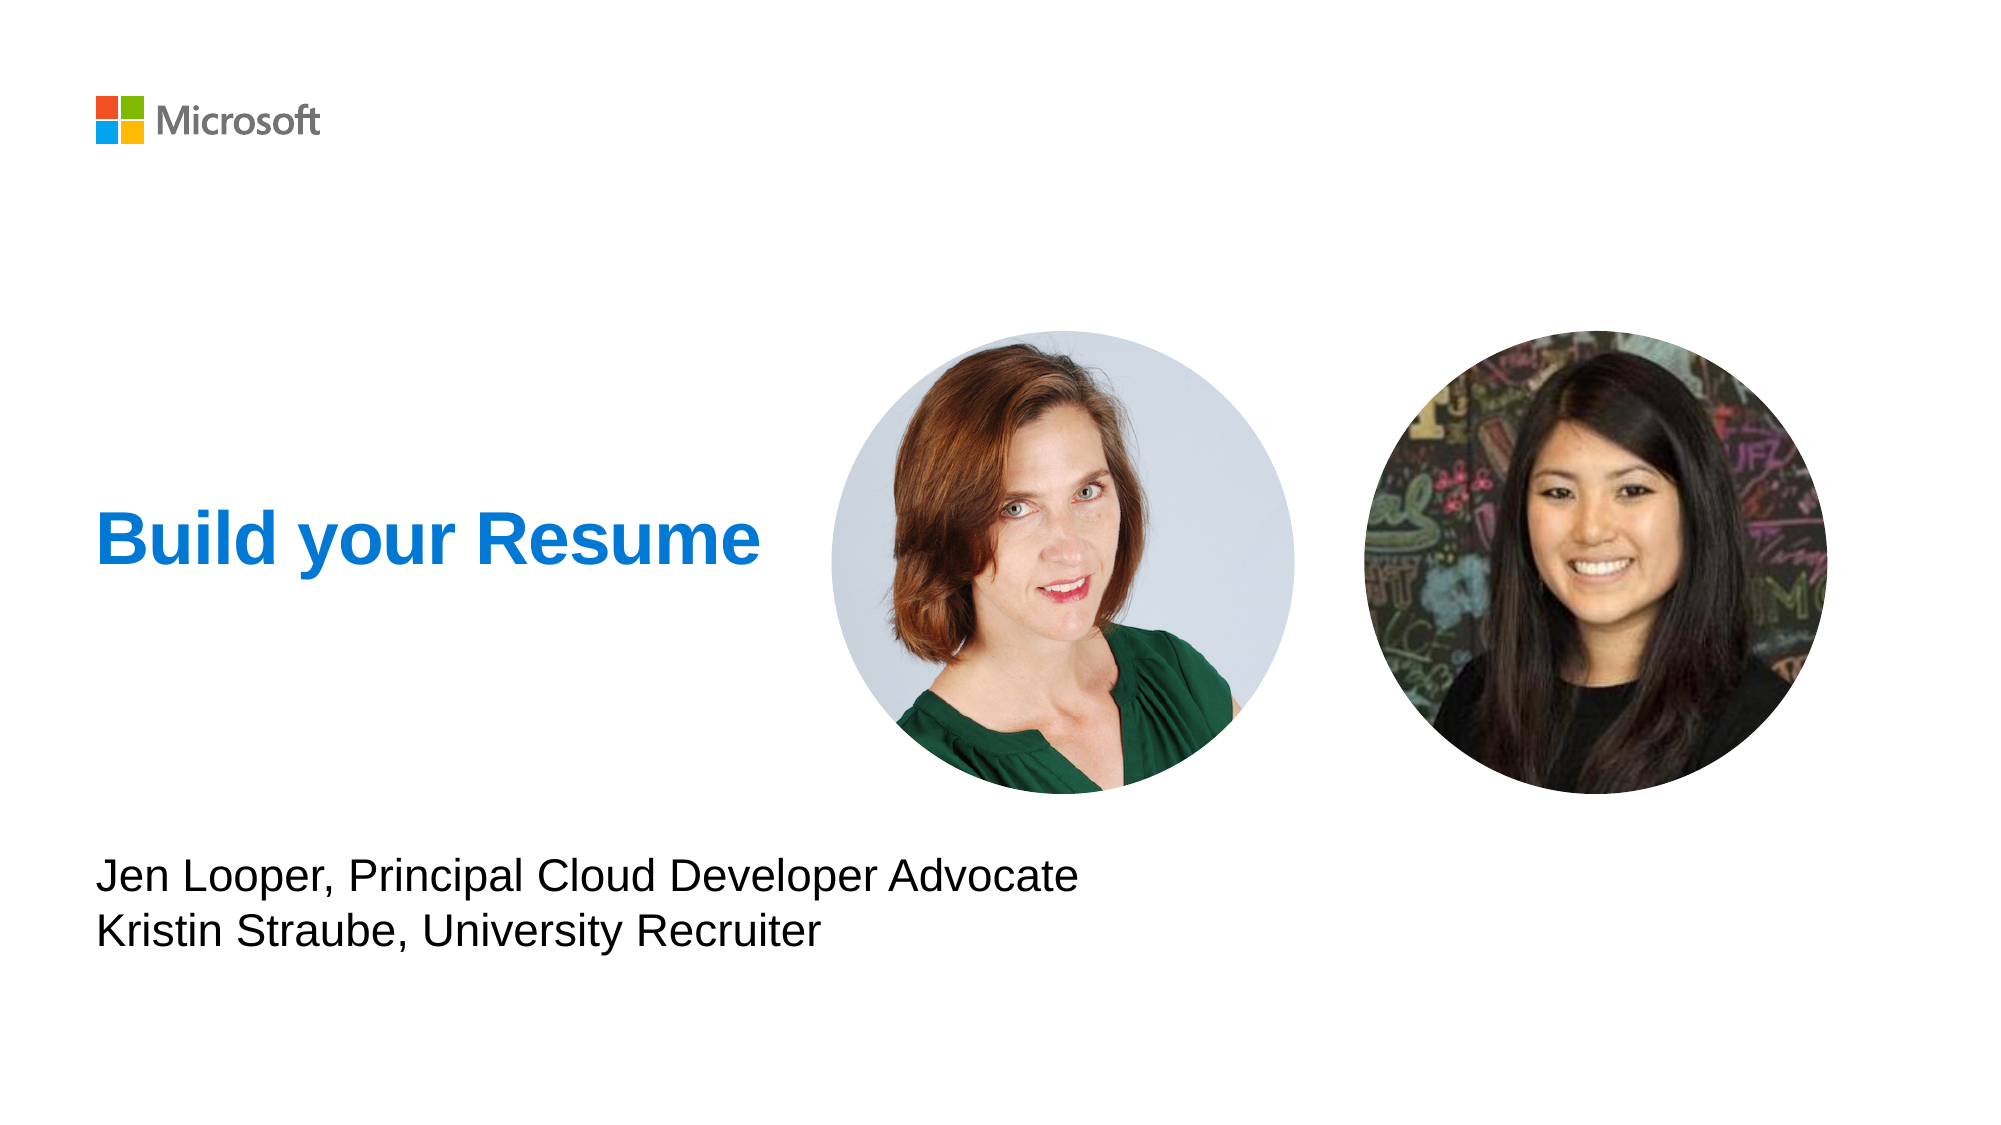

# Build your Resume
Jen Looper, Principal Cloud Developer Advocate
Kristin Straube, University Recruiter